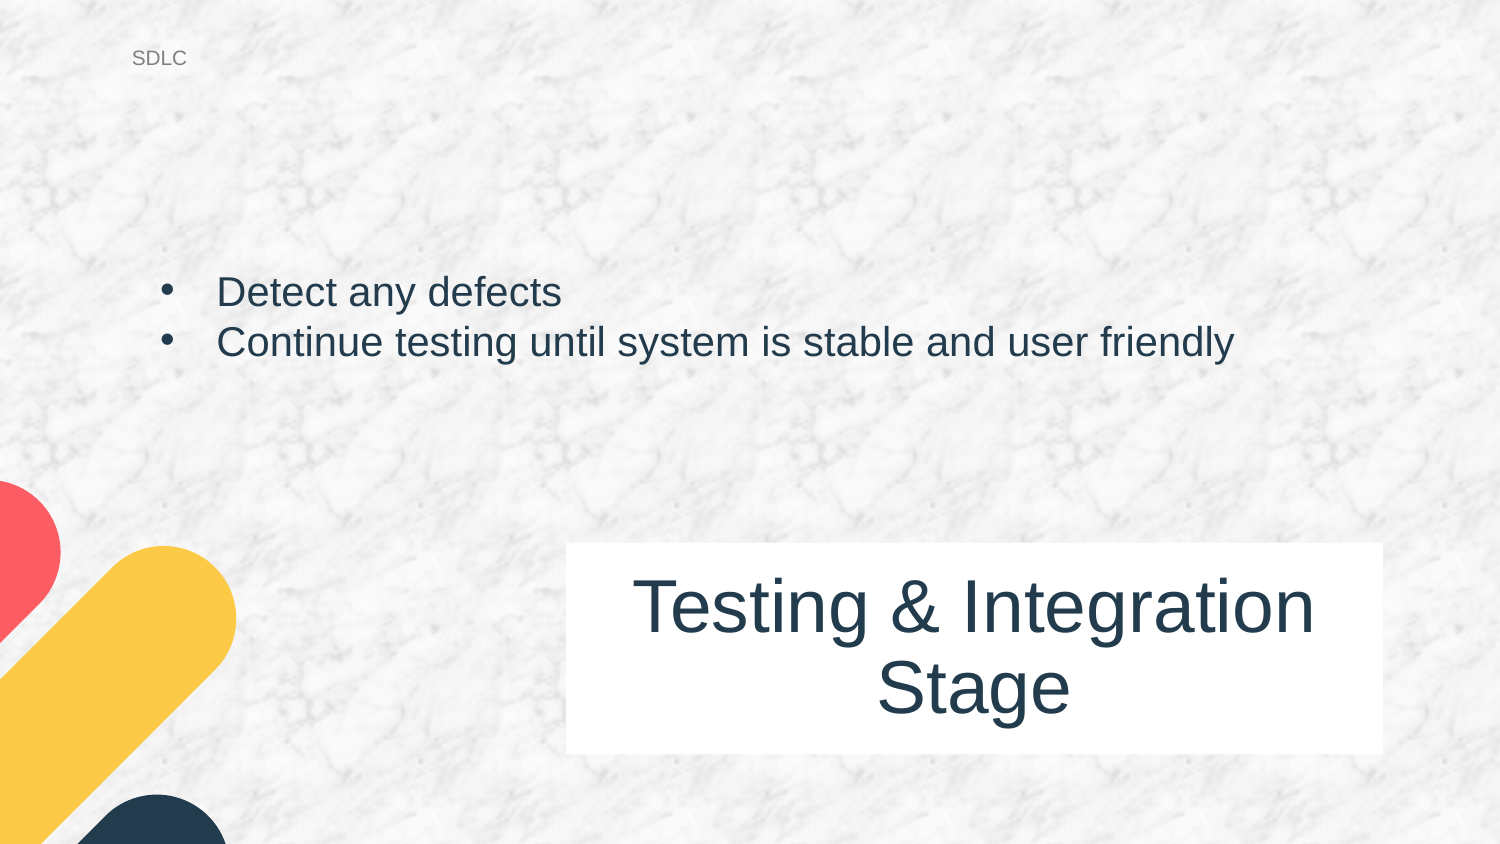

SDLC
Detect any defects
Continue testing until system is stable and user friendly
# Testing & Integration Stage